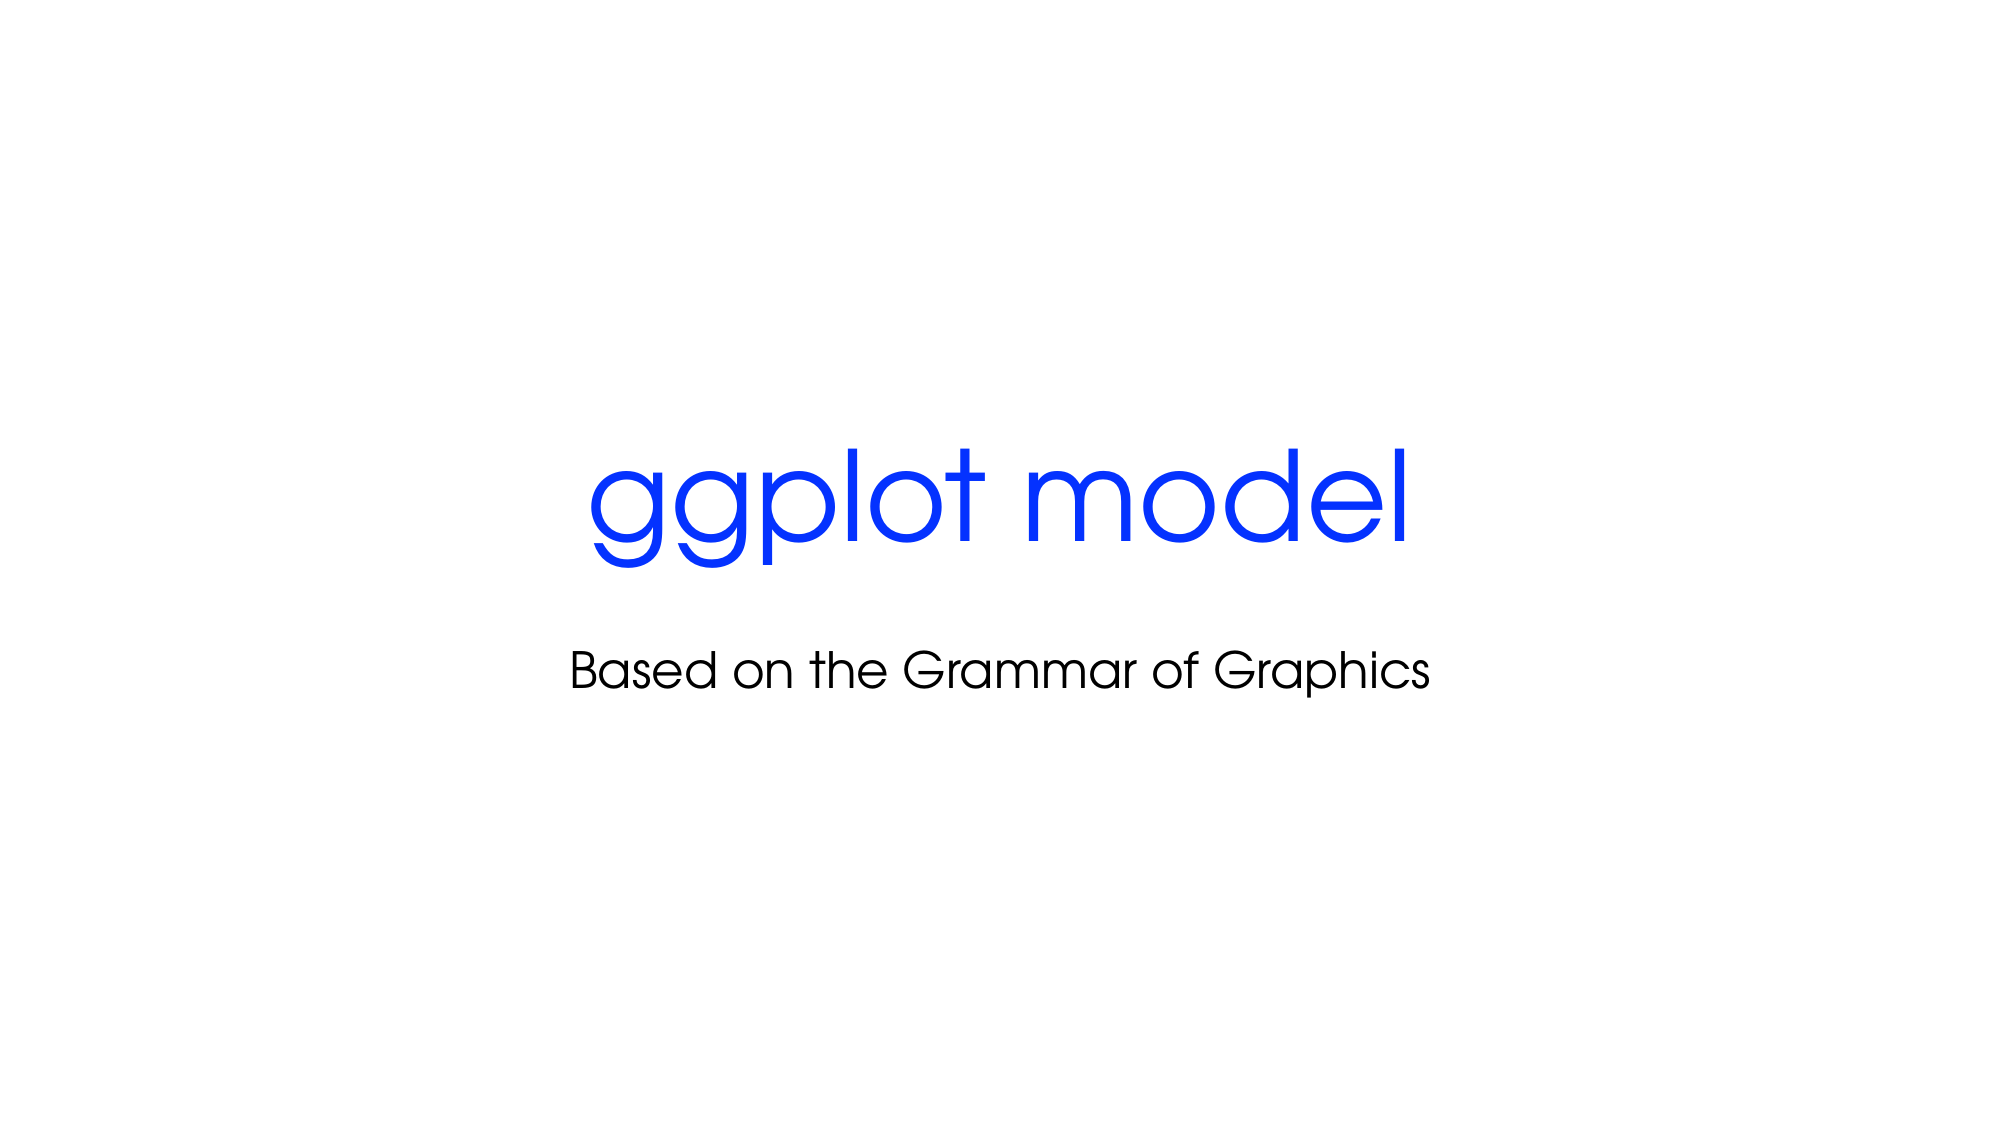

# ggplot model
Based on the Grammar of Graphics